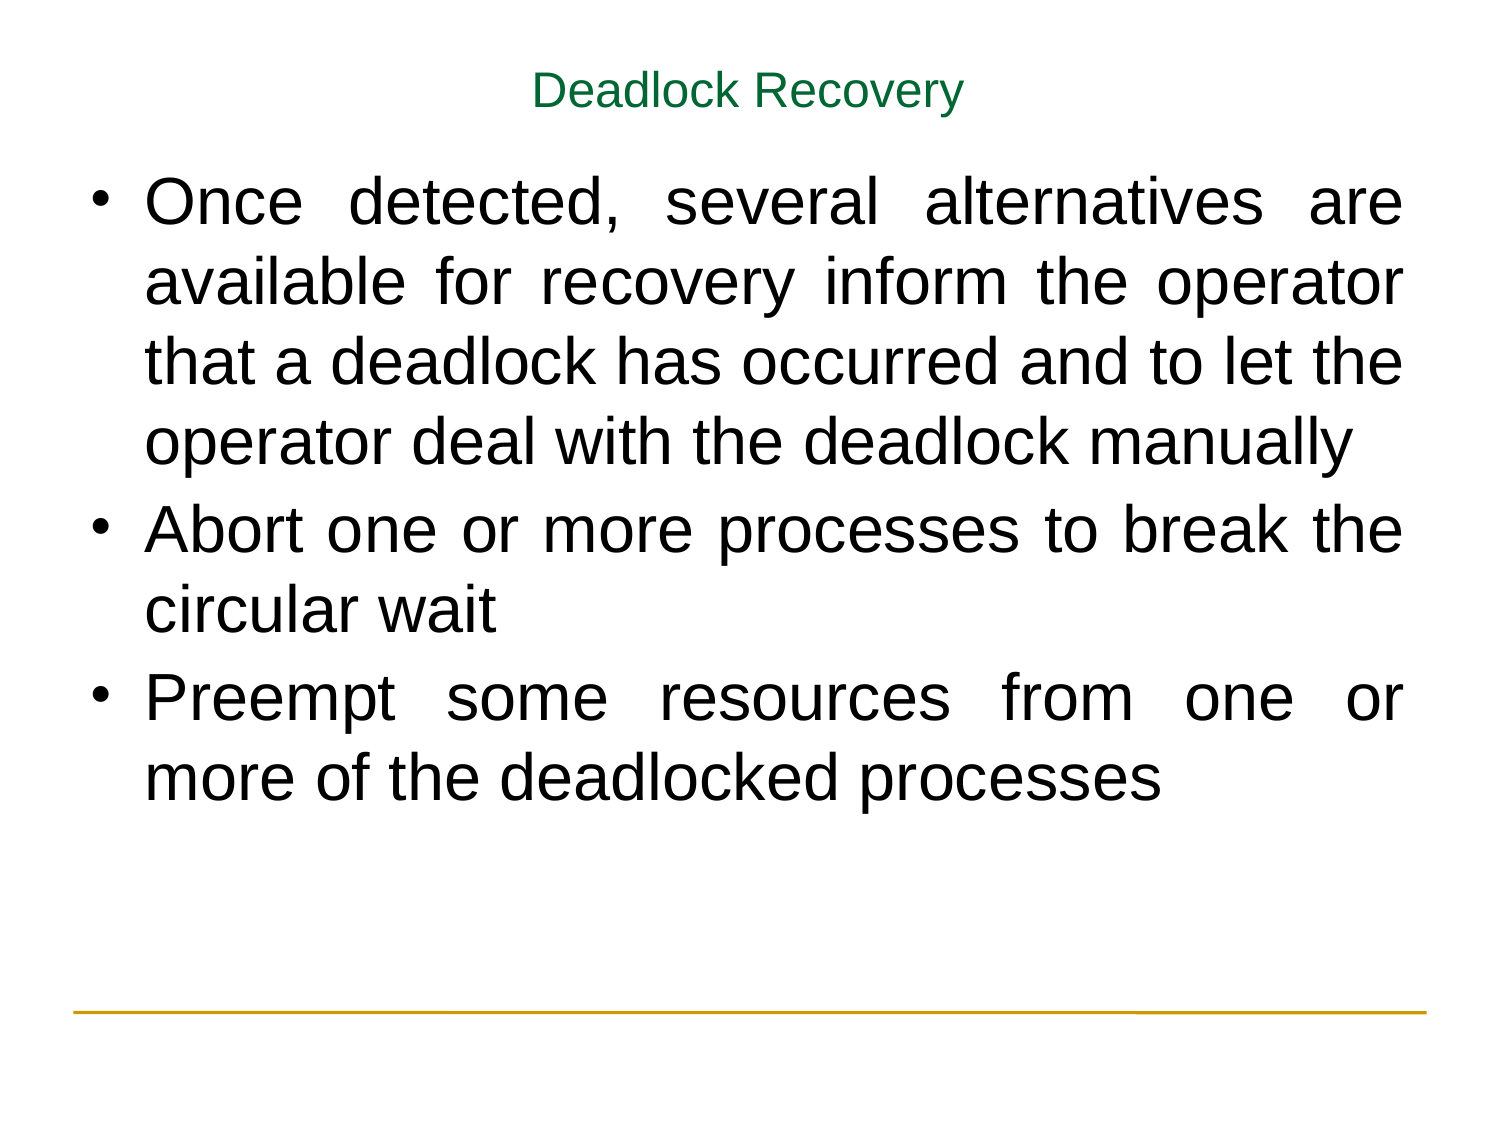

Deadlock Recovery
Once detected, several alternatives are available for recovery inform the operator that a deadlock has occurred and to let the operator deal with the deadlock manually
Abort one or more processes to break the circular wait
Preempt some resources from one or more of the deadlocked processes